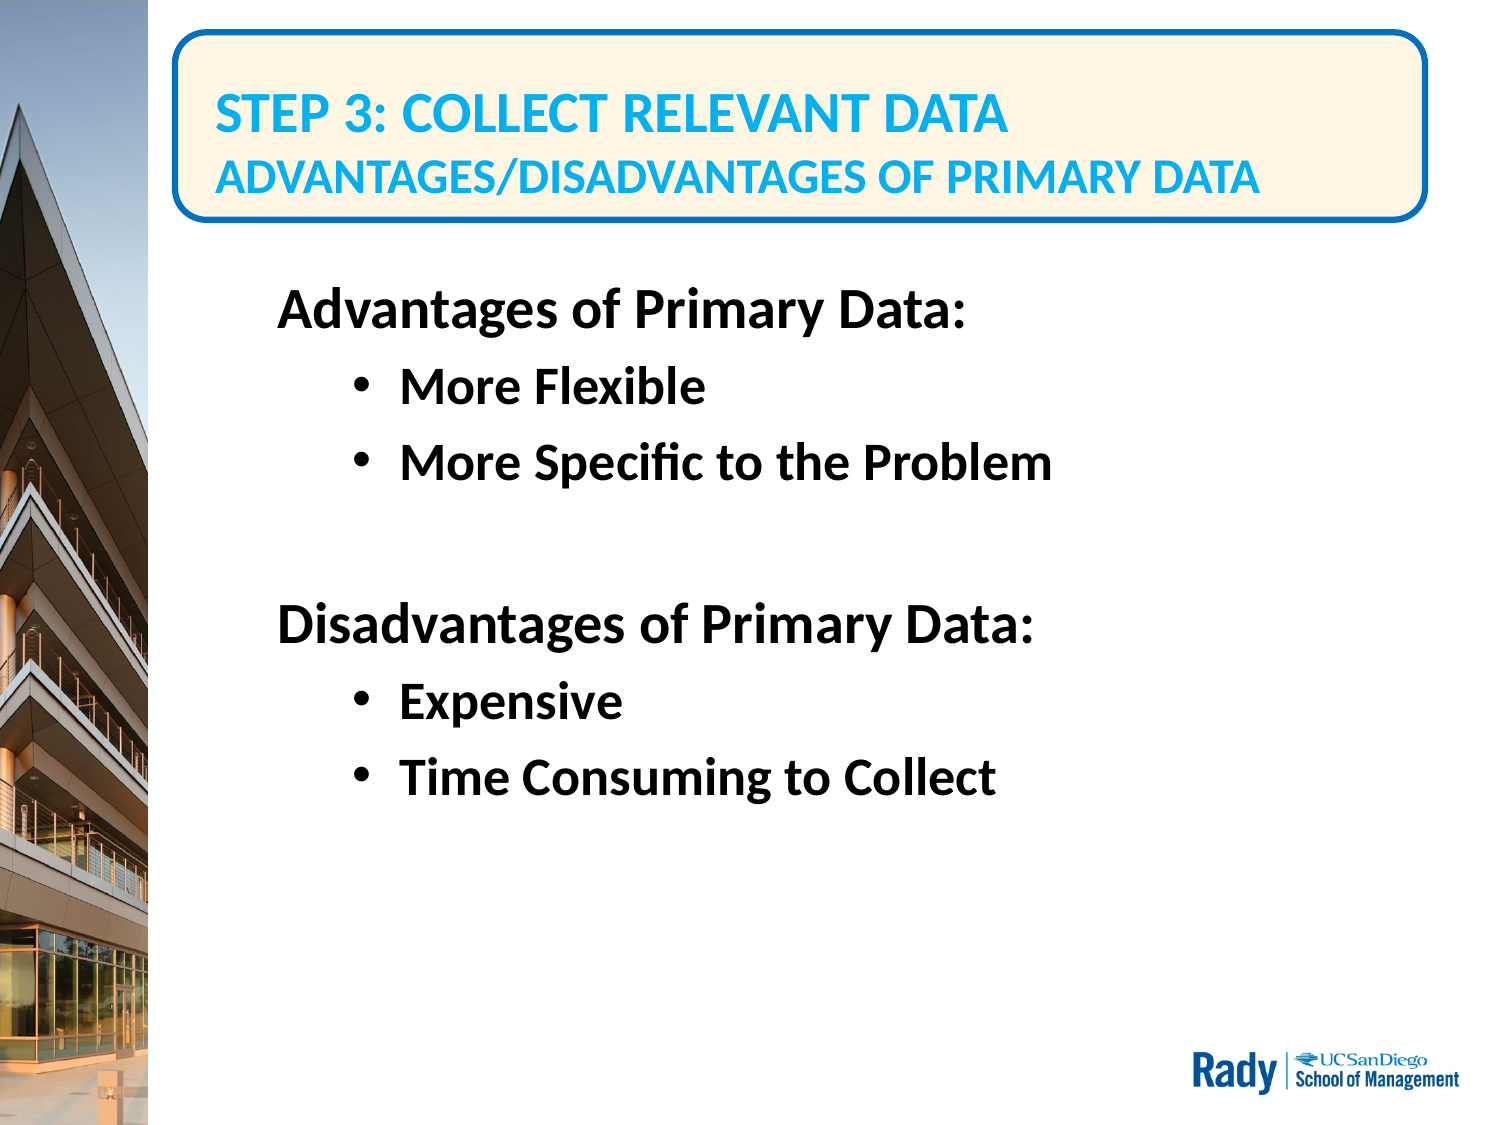

# STEP 3: COLLECT RELEVANT DATA ADVANTAGES/DISADVANTAGES OF PRIMARY DATA
Advantages of Primary Data:
More Flexible
More Specific to the Problem

Disadvantages of Primary Data:
Expensive
Time Consuming to Collect